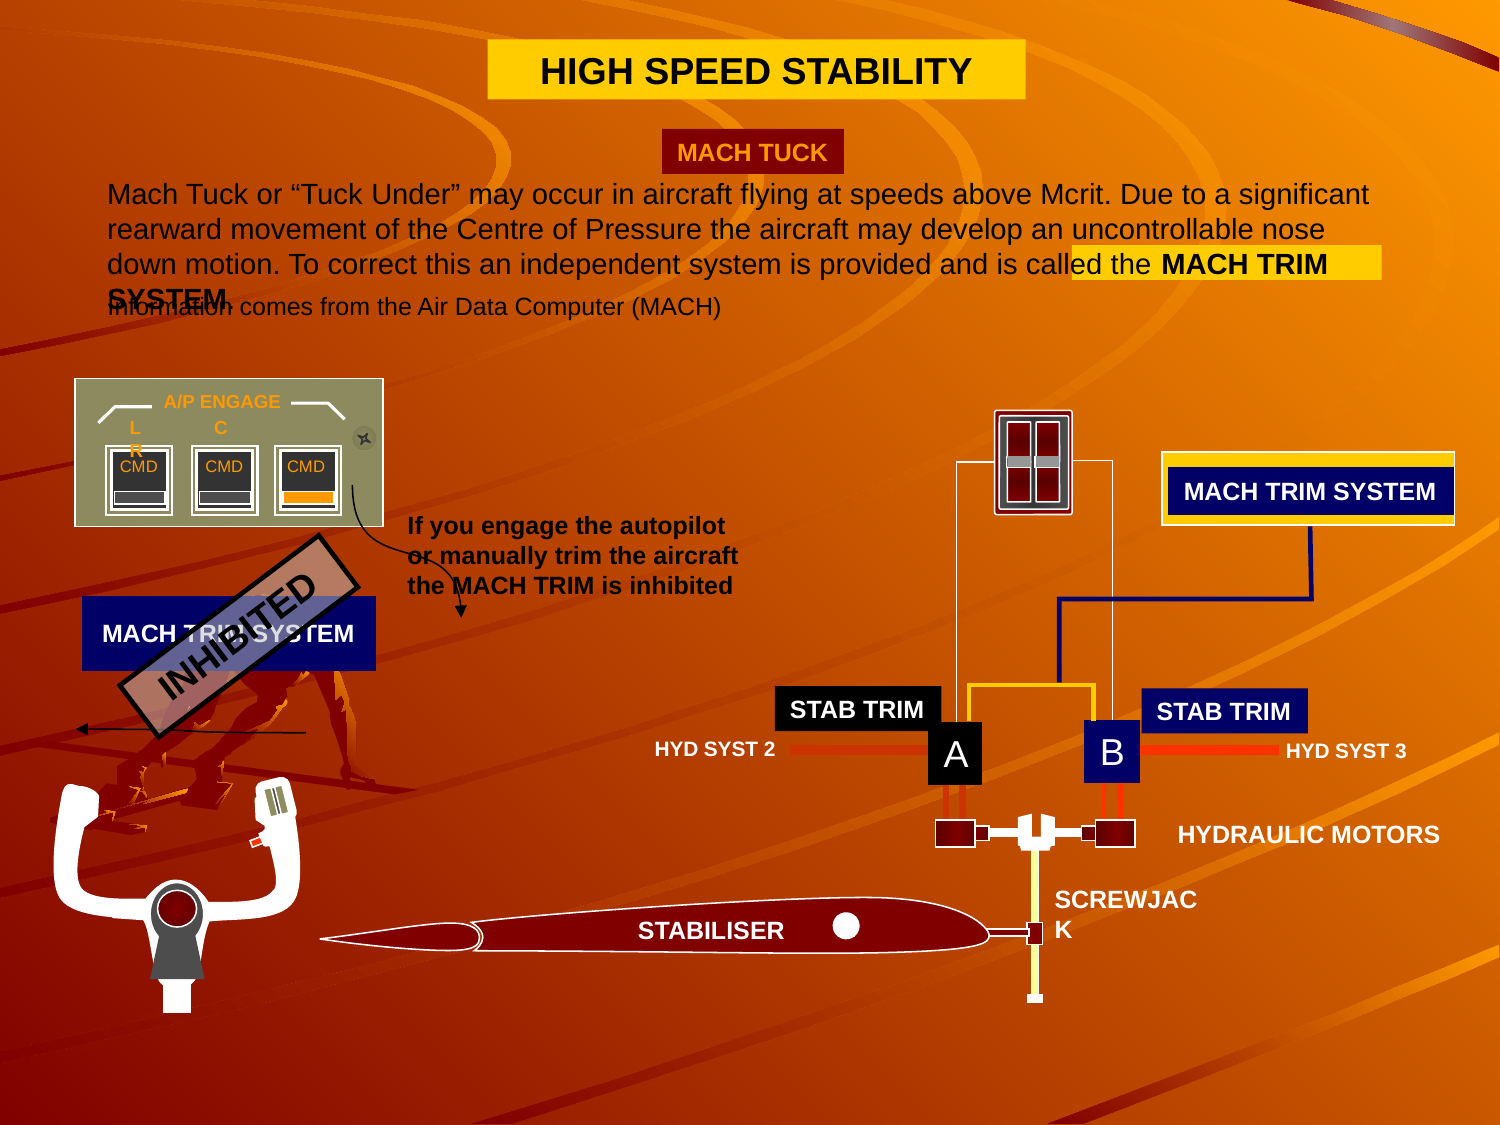

HIGH SPEED STABILITY
MACH TUCK
Mach Tuck or “Tuck Under” may occur in aircraft flying at speeds above Mcrit. Due to a significant rearward movement of the Centre of Pressure the aircraft may develop an uncontrollable nose down motion. To correct this an independent system is provided and is called the MACH TRIM SYSTEM.

Information comes from the Air Data Computer (MACH)

A/P ENGAGE

L              C              R

CMD
CMD
CMD

MACH TRIM SYSTEM
If you engage the autopilot
or manually trim the aircraft
the MACH TRIM is inhibited

MACH TRIM SYSTEM
INHIBITED

STAB TRIM
STAB TRIM
B
A
HYD SYST 2
HYD SYST 3

HYDRAULIC MOTORS

SCREWJACK

STABILISER